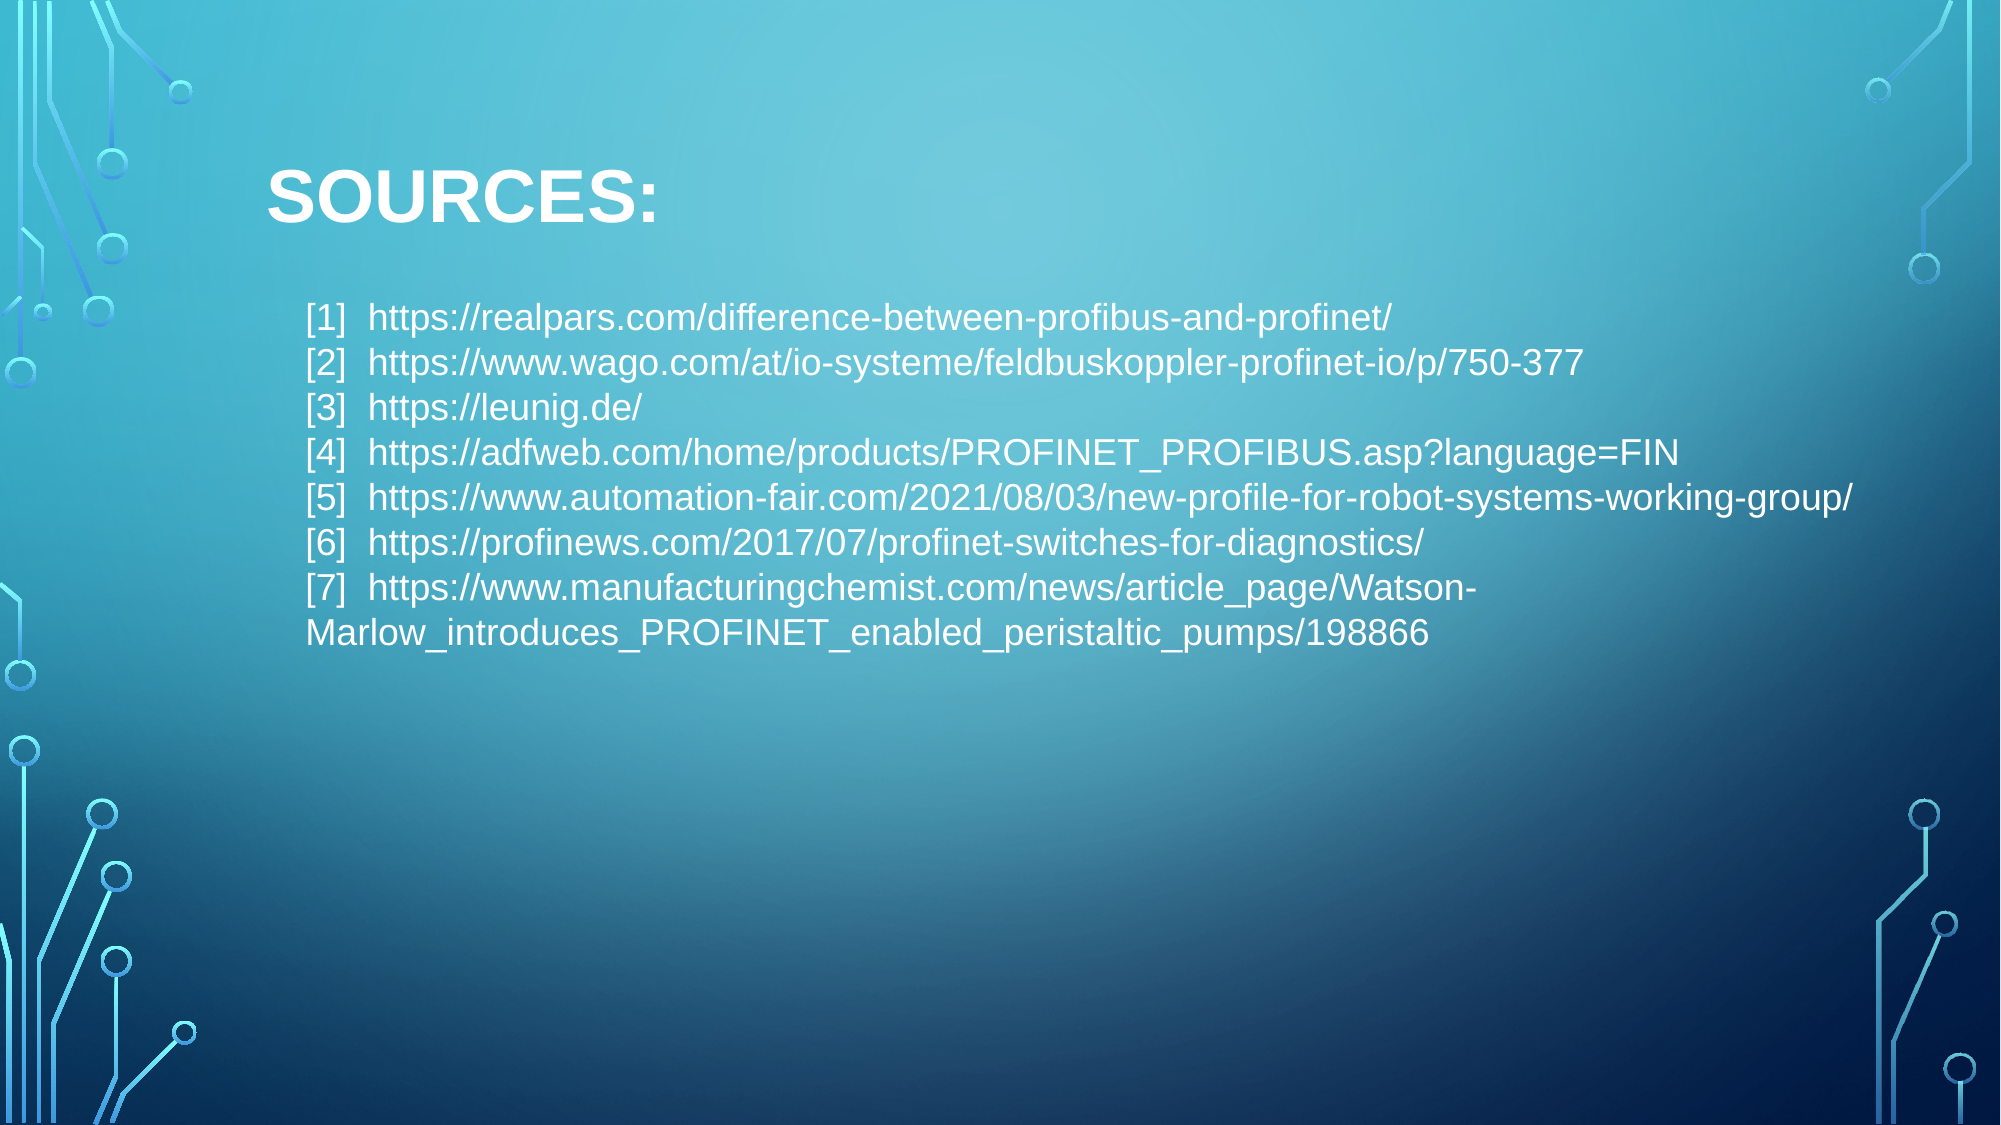

SOURCES:
[1]  https://realpars.com/difference-between-profibus-and-profinet/
[2]  https://www.wago.com/at/io-systeme/feldbuskoppler-profinet-io/p/750-377
[3]  https://leunig.de/
[4]  https://adfweb.com/home/products/PROFINET_PROFIBUS.asp?language=FIN
[5]  https://www.automation-fair.com/2021/08/03/new-profile-for-robot-systems-working-group/
[6]  https://profinews.com/2017/07/profinet-switches-for-diagnostics/
[7]  https://www.manufacturingchemist.com/news/article_page/Watson-Marlow_introduces_PROFINET_enabled_peristaltic_pumps/198866